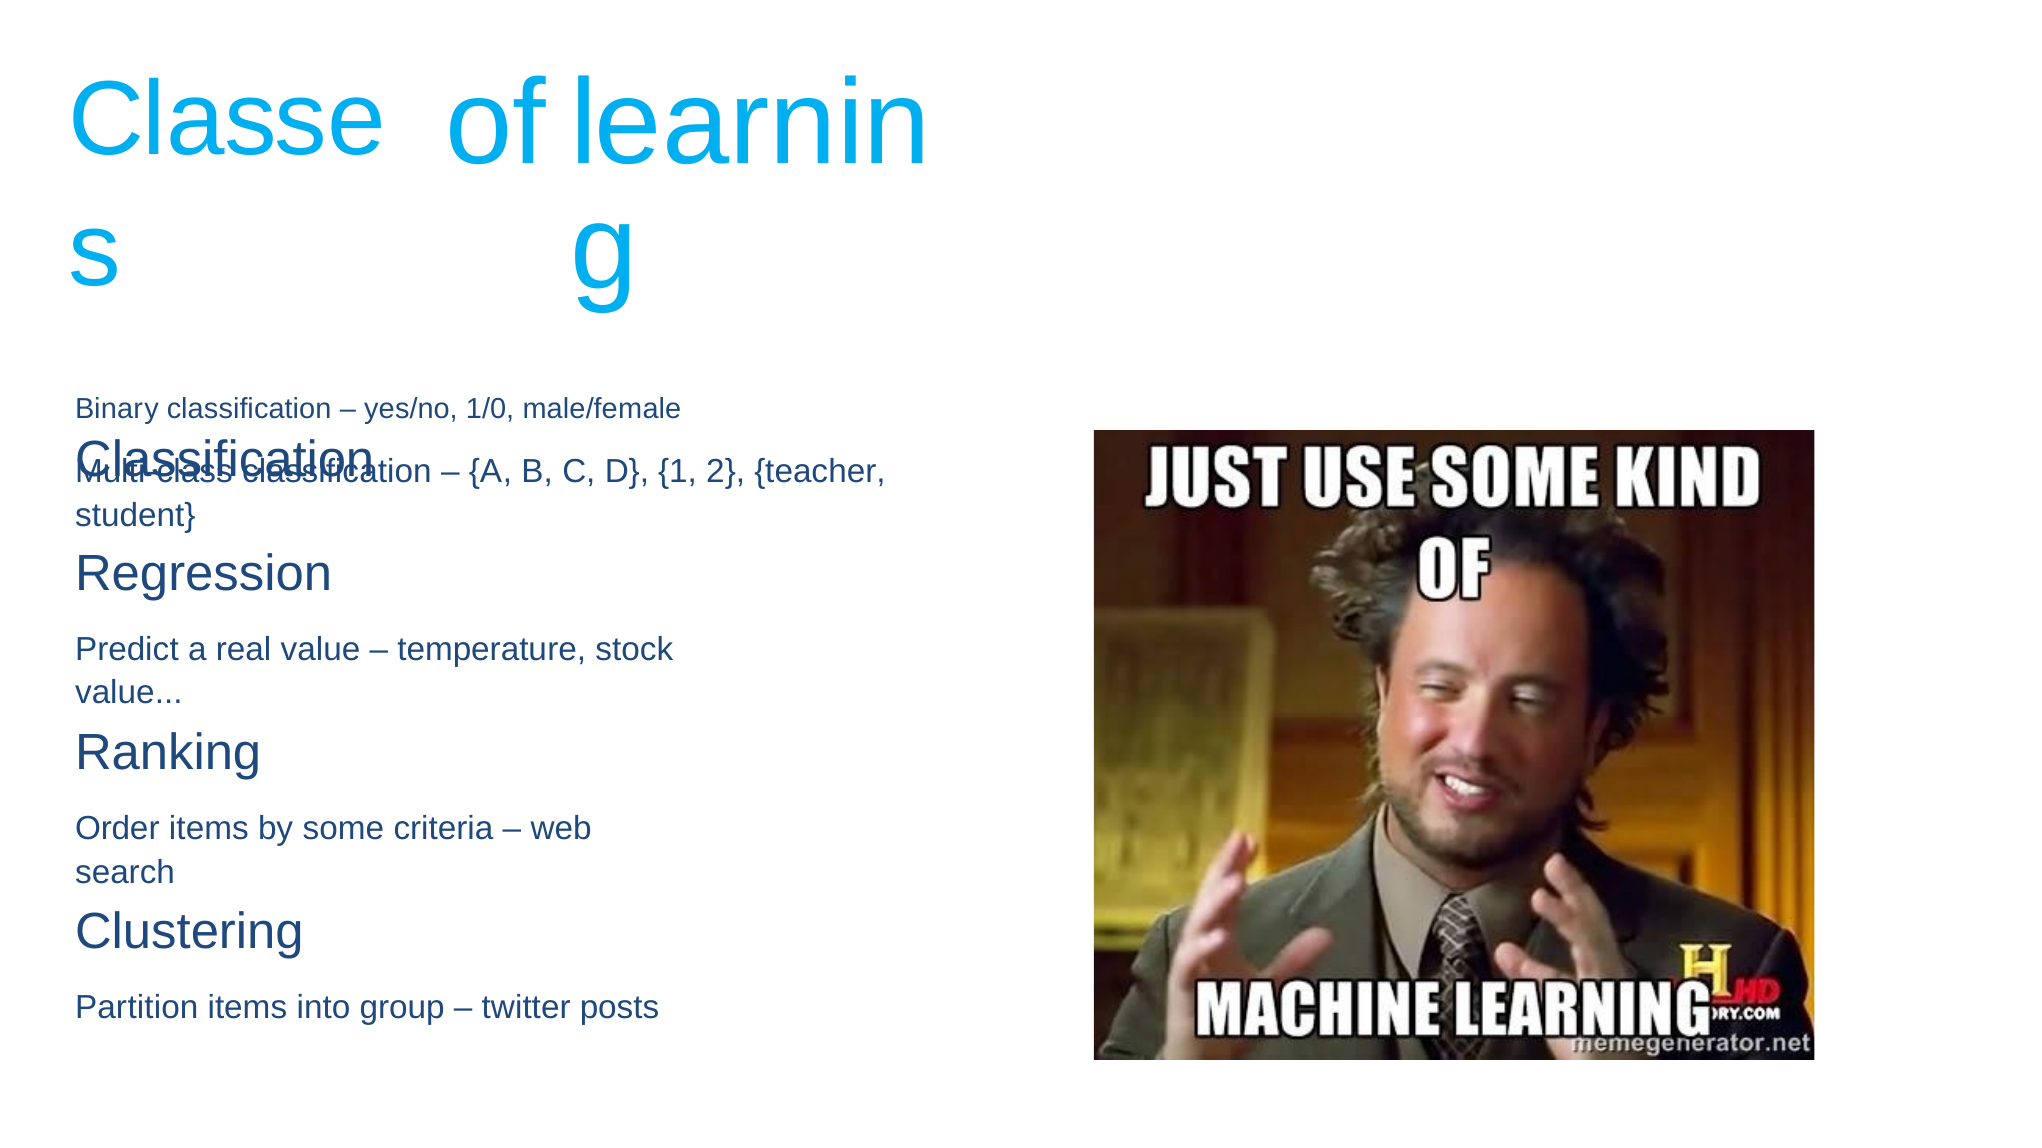

Classes
Classification
of
learning
Binary classification – yes/no, 1/0, male/female
Multi-class classification – {A, B, C, D}, {1, 2}, {teacher, student}

Regression
Predict a real value – temperature, stock value...
Ranking
Order items by some criteria – web search
Clustering
Partition items into group – twitter posts